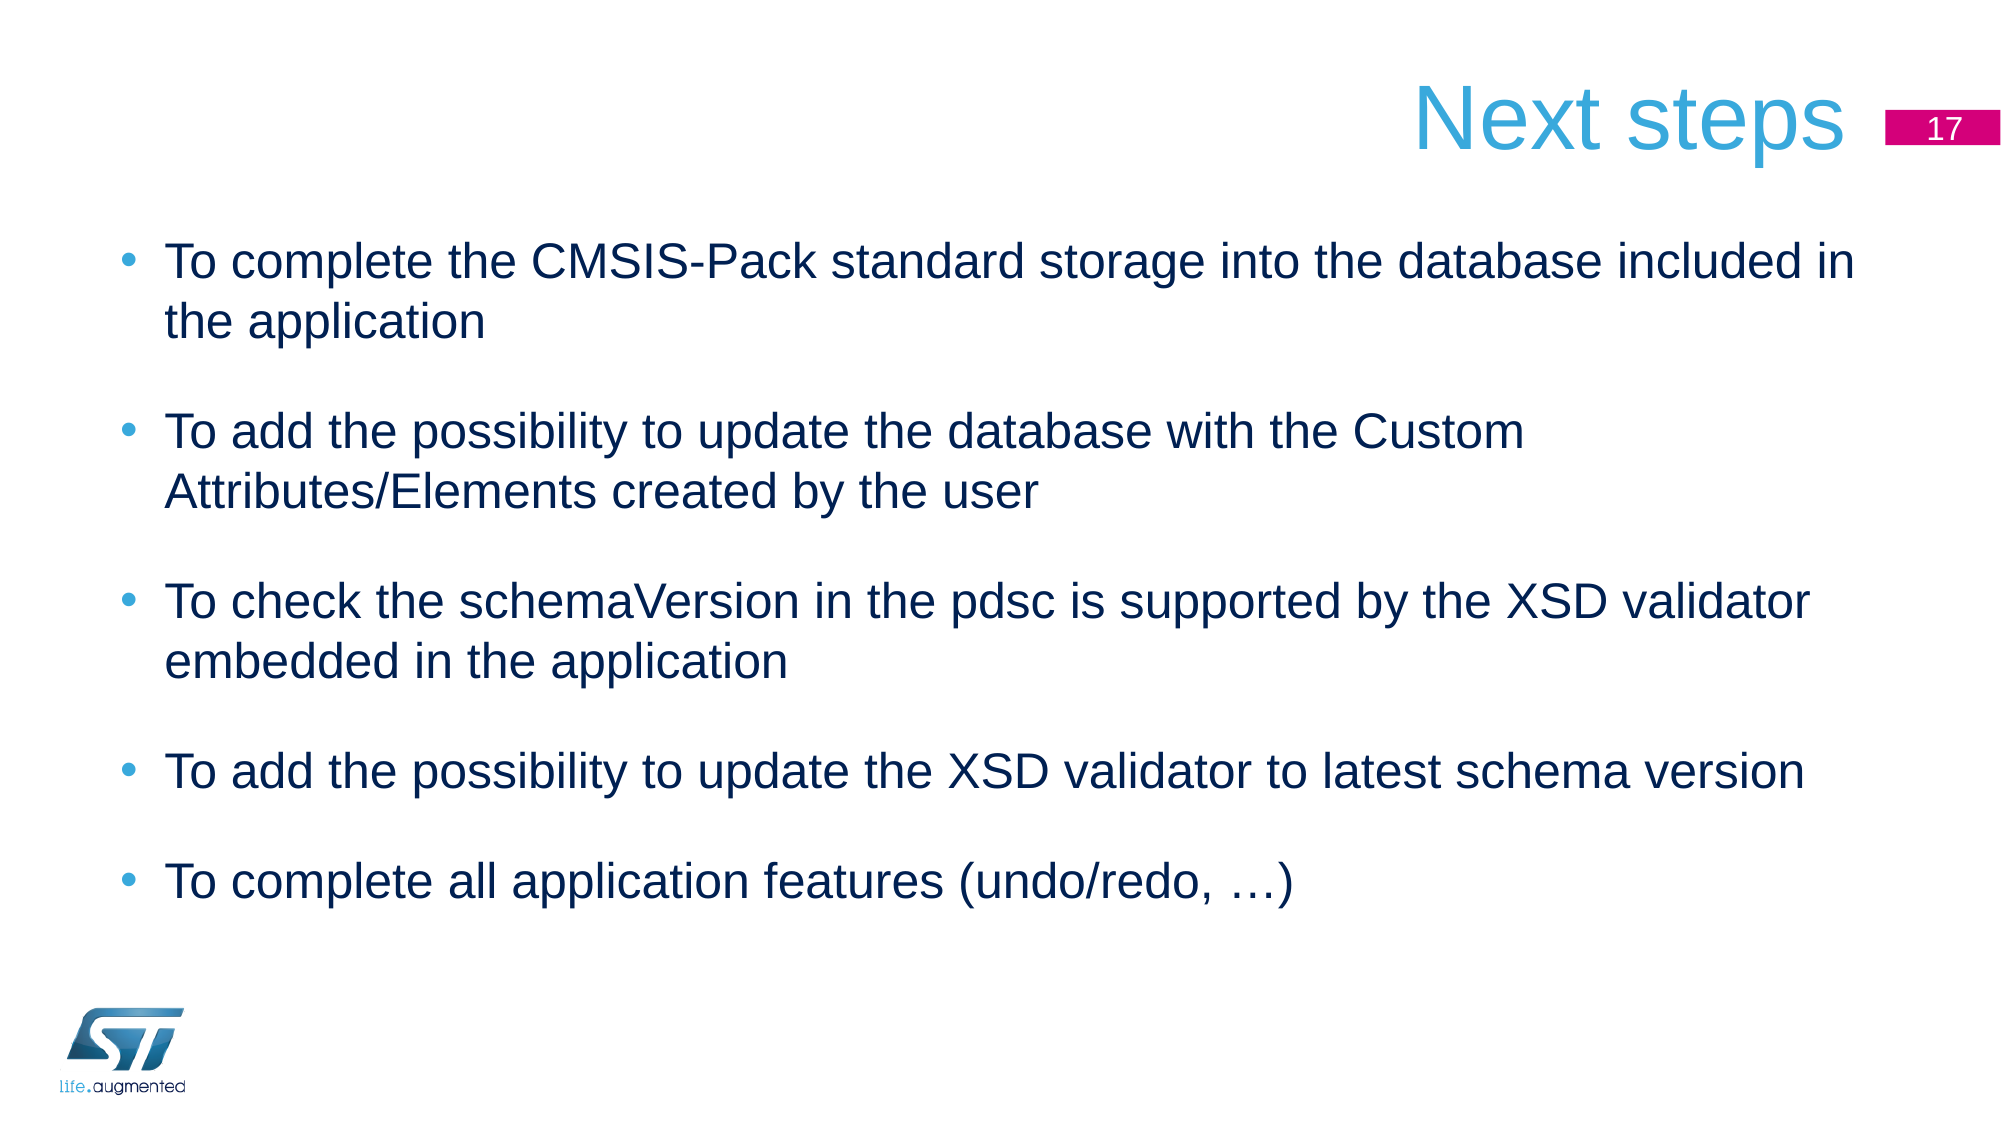

# Next steps
17
To complete the CMSIS-Pack standard storage into the database included in the application
To add the possibility to update the database with the Custom Attributes/Elements created by the user
To check the schemaVersion in the pdsc is supported by the XSD validator embedded in the application
To add the possibility to update the XSD validator to latest schema version
To complete all application features (undo/redo, …)